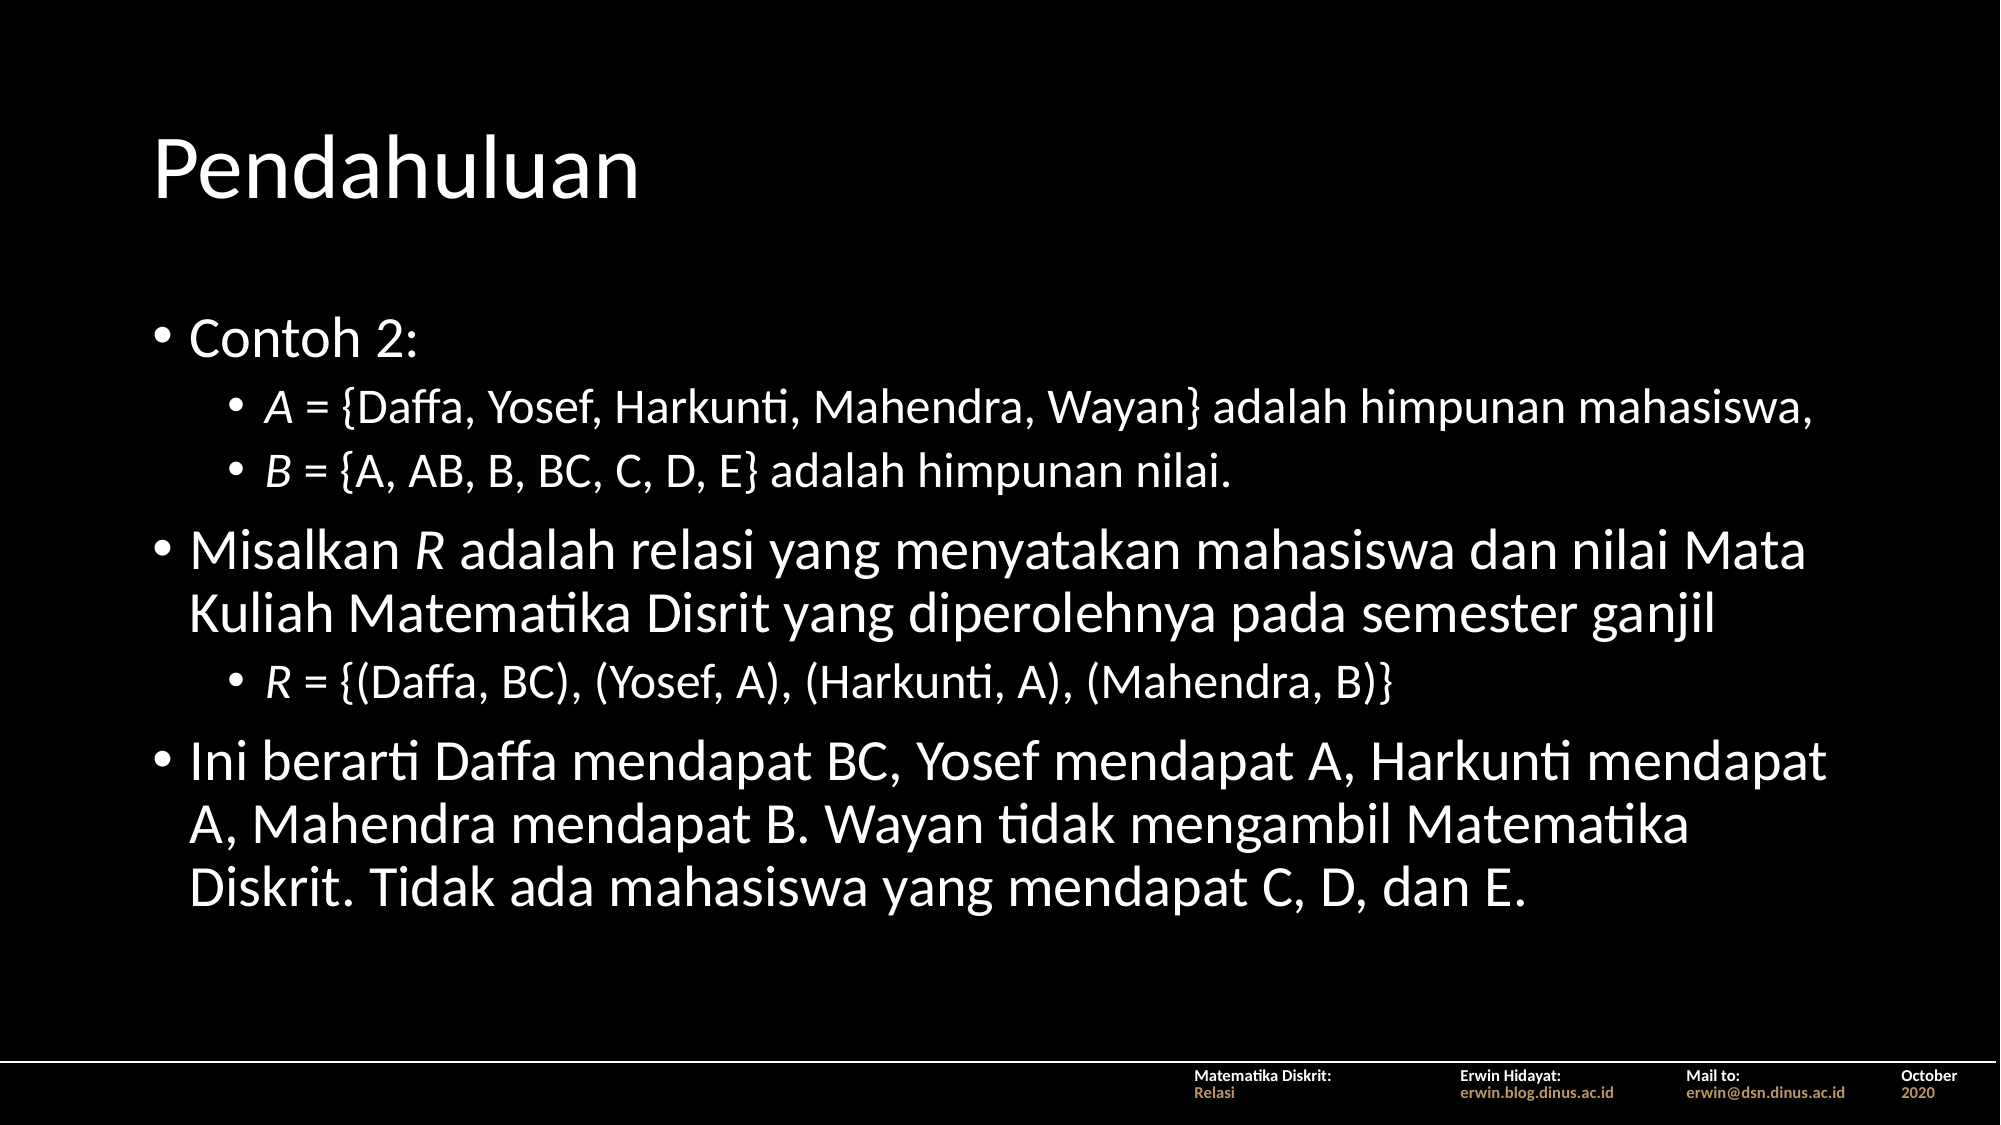

# Pendahuluan
Contoh 2:
A = {Daffa, Yosef, Harkunti, Mahendra, Wayan} adalah himpunan mahasiswa,
B = {A, AB, B, BC, C, D, E} adalah himpunan nilai.
Misalkan R adalah relasi yang menyatakan mahasiswa dan nilai Mata Kuliah Matematika Disrit yang diperolehnya pada semester ganjil
R = {(Daffa, BC), (Yosef, A), (Harkunti, A), (Mahendra, B)}
Ini berarti Daffa mendapat BC, Yosef mendapat A, Harkunti mendapat A, Mahendra mendapat B. Wayan tidak mengambil Matematika Diskrit. Tidak ada mahasiswa yang mendapat C, D, dan E.